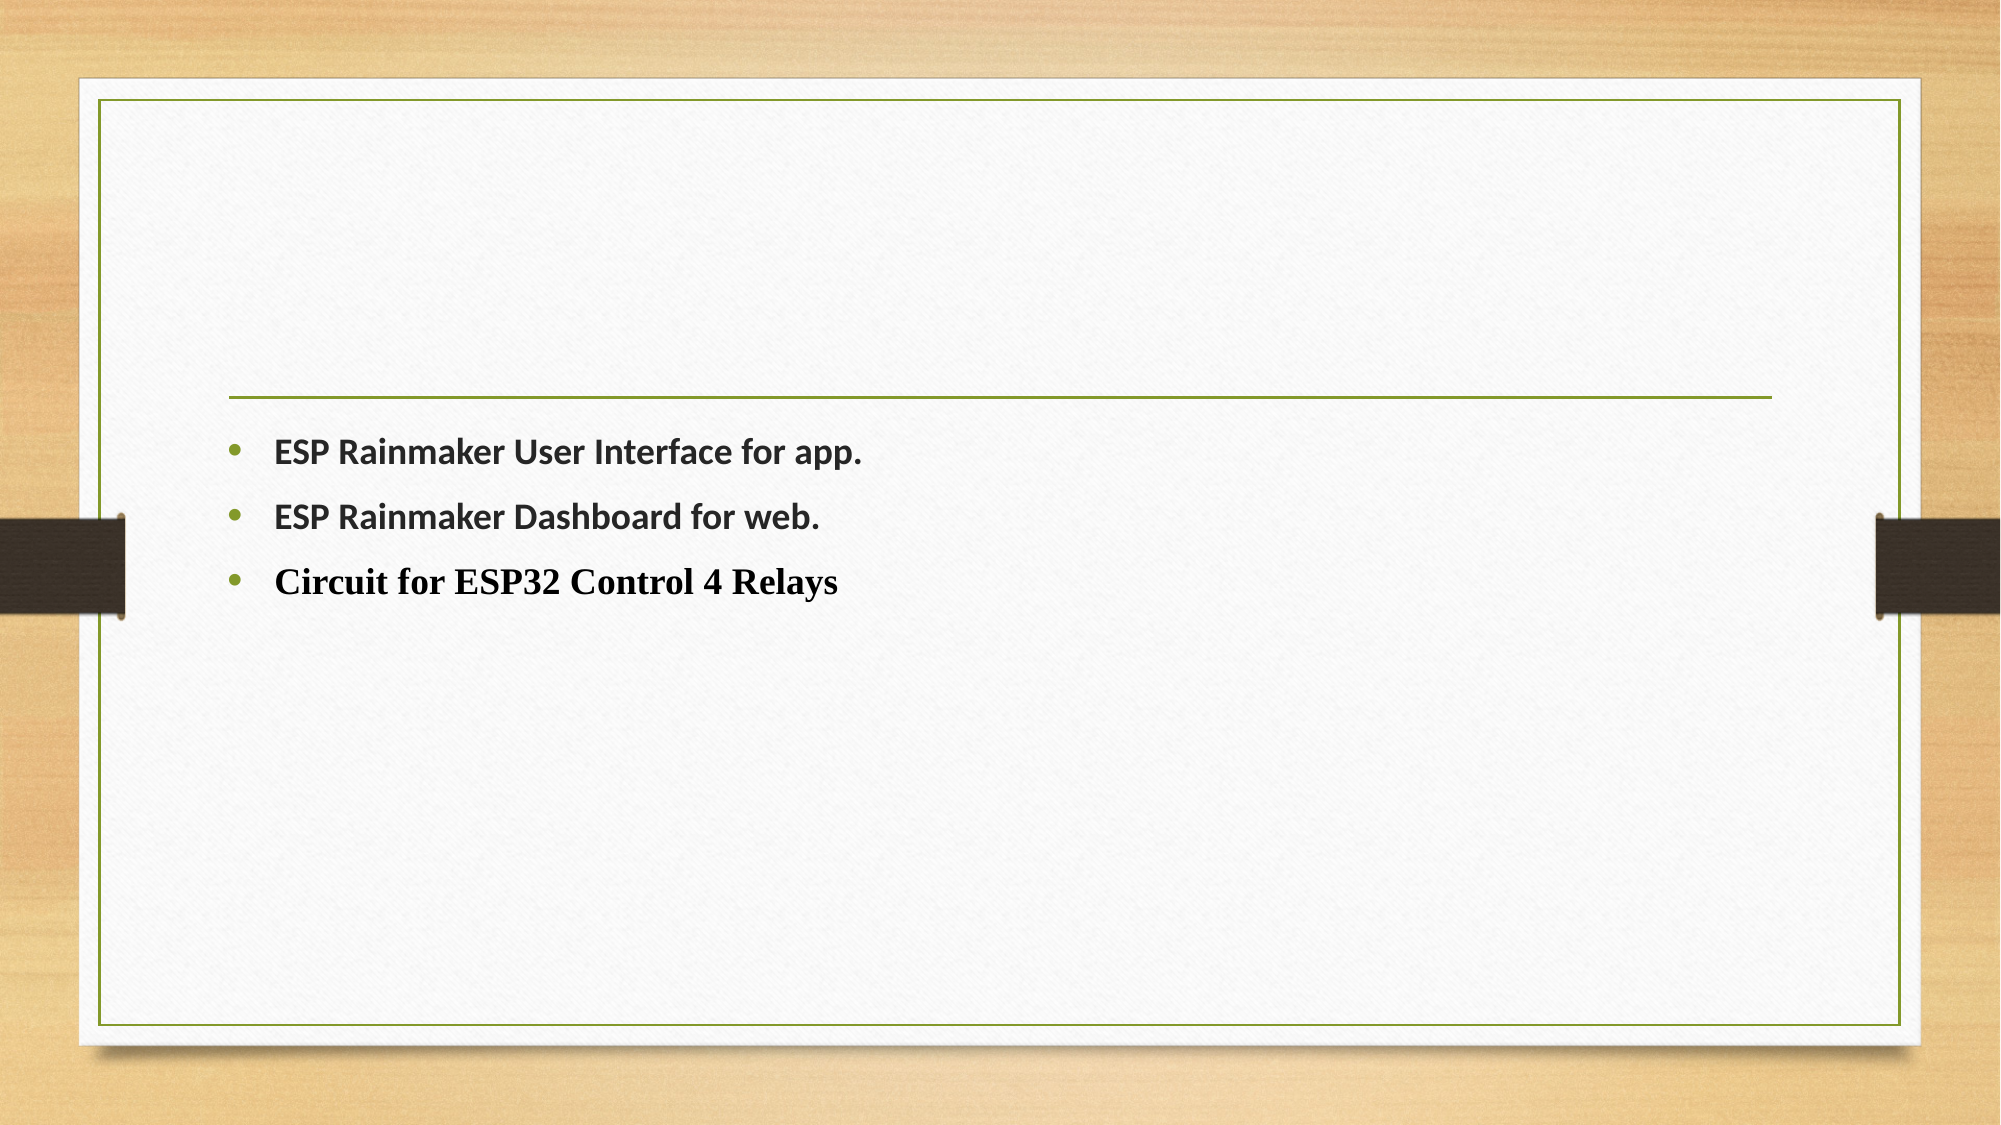

ESP Rainmaker User Interface for app.
ESP Rainmaker Dashboard for web.
Circuit for ESP32 Control 4 Relays